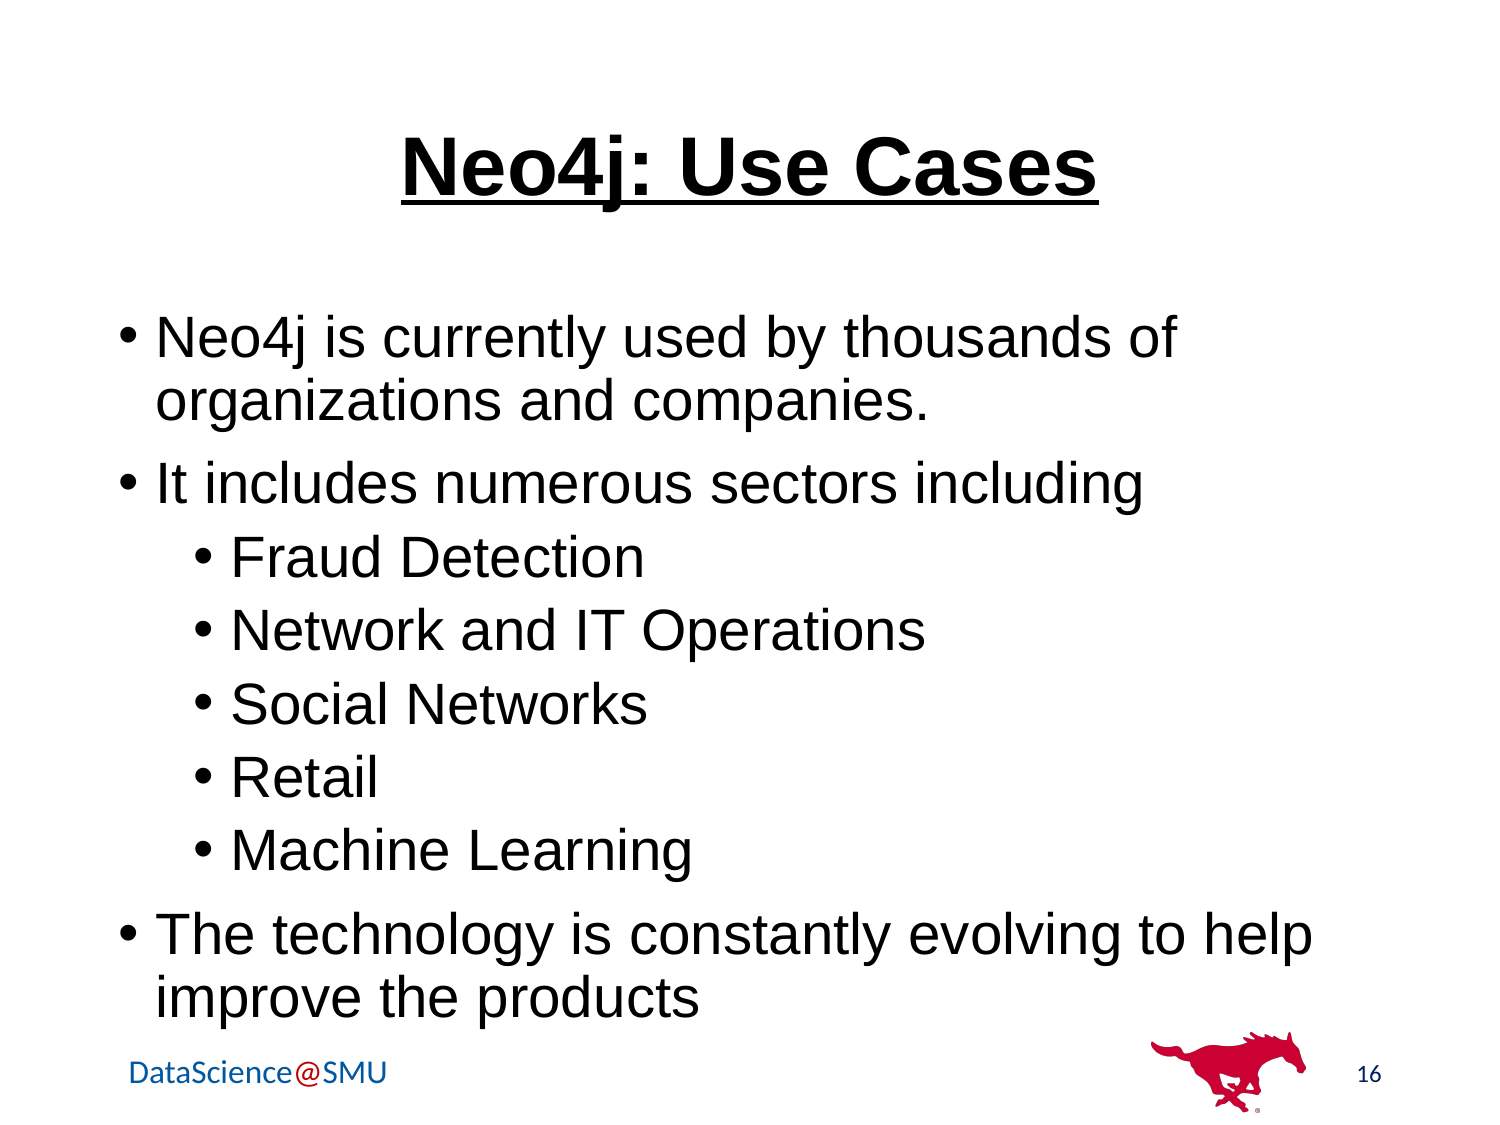

# Neo4j: Use Cases
Neo4j is currently used by thousands of organizations and companies.
It includes numerous sectors including
Fraud Detection
Network and IT Operations
Social Networks
Retail
Machine Learning
The technology is constantly evolving to help improve the products
16